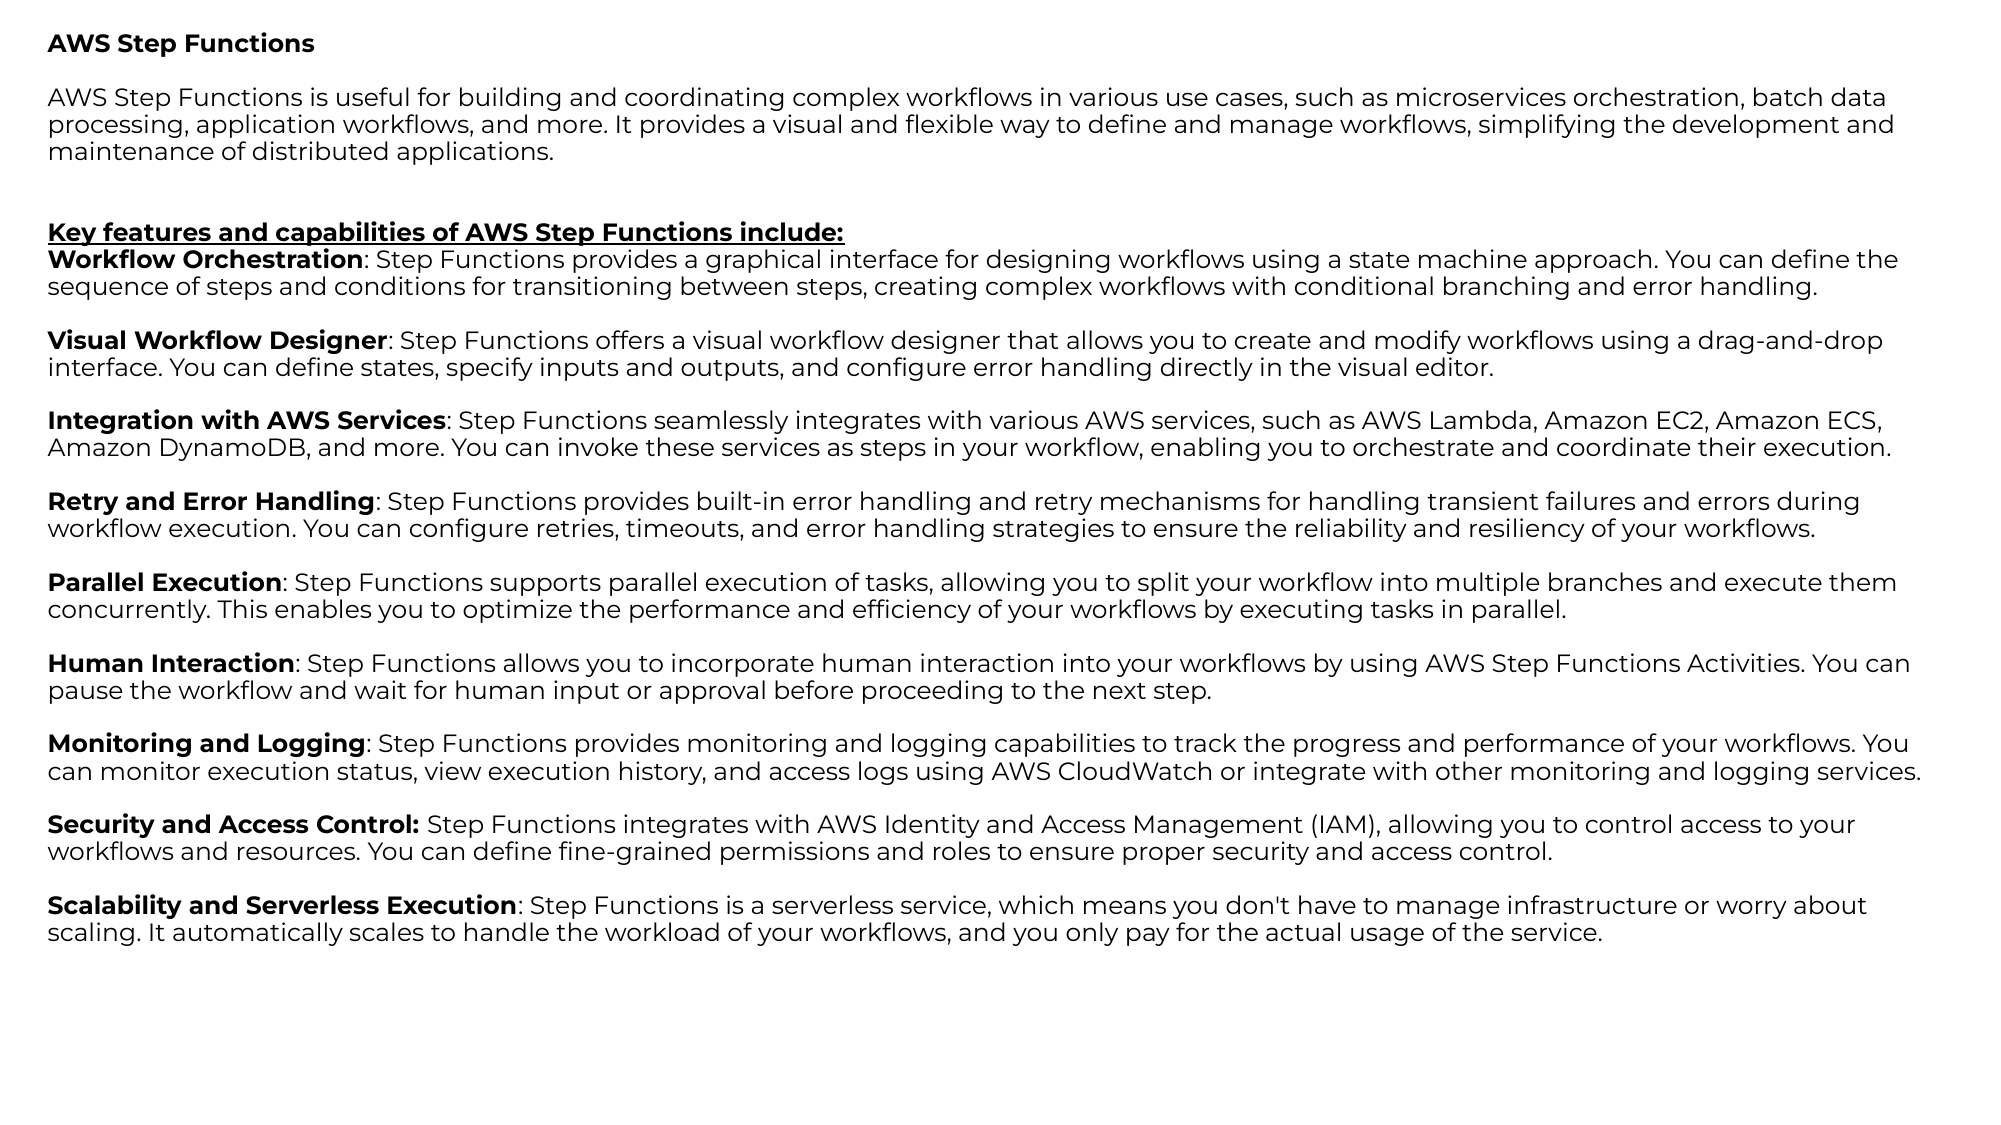

# AWS Step Functions AWS Step Functions is useful for building and coordinating complex workflows in various use cases, such as microservices orchestration, batch data processing, application workflows, and more. It provides a visual and flexible way to define and manage workflows, simplifying the development and maintenance of distributed applications. Key features and capabilities of AWS Step Functions include: Workflow Orchestration: Step Functions provides a graphical interface for designing workflows using a state machine approach. You can define the sequence of steps and conditions for transitioning between steps, creating complex workflows with conditional branching and error handling. Visual Workflow Designer: Step Functions offers a visual workflow designer that allows you to create and modify workflows using a drag-and-drop interface. You can define states, specify inputs and outputs, and configure error handling directly in the visual editor. Integration with AWS Services: Step Functions seamlessly integrates with various AWS services, such as AWS Lambda, Amazon EC2, Amazon ECS, Amazon DynamoDB, and more. You can invoke these services as steps in your workflow, enabling you to orchestrate and coordinate their execution. Retry and Error Handling: Step Functions provides built-in error handling and retry mechanisms for handling transient failures and errors during workflow execution. You can configure retries, timeouts, and error handling strategies to ensure the reliability and resiliency of your workflows. Parallel Execution: Step Functions supports parallel execution of tasks, allowing you to split your workflow into multiple branches and execute them concurrently. This enables you to optimize the performance and efficiency of your workflows by executing tasks in parallel. Human Interaction: Step Functions allows you to incorporate human interaction into your workflows by using AWS Step Functions Activities. You can pause the workflow and wait for human input or approval before proceeding to the next step. Monitoring and Logging: Step Functions provides monitoring and logging capabilities to track the progress and performance of your workflows. You can monitor execution status, view execution history, and access logs using AWS CloudWatch or integrate with other monitoring and logging services. Security and Access Control: Step Functions integrates with AWS Identity and Access Management (IAM), allowing you to control access to your workflows and resources. You can define fine-grained permissions and roles to ensure proper security and access control. Scalability and Serverless Execution: Step Functions is a serverless service, which means you don't have to manage infrastructure or worry about scaling. It automatically scales to handle the workload of your workflows, and you only pay for the actual usage of the service.